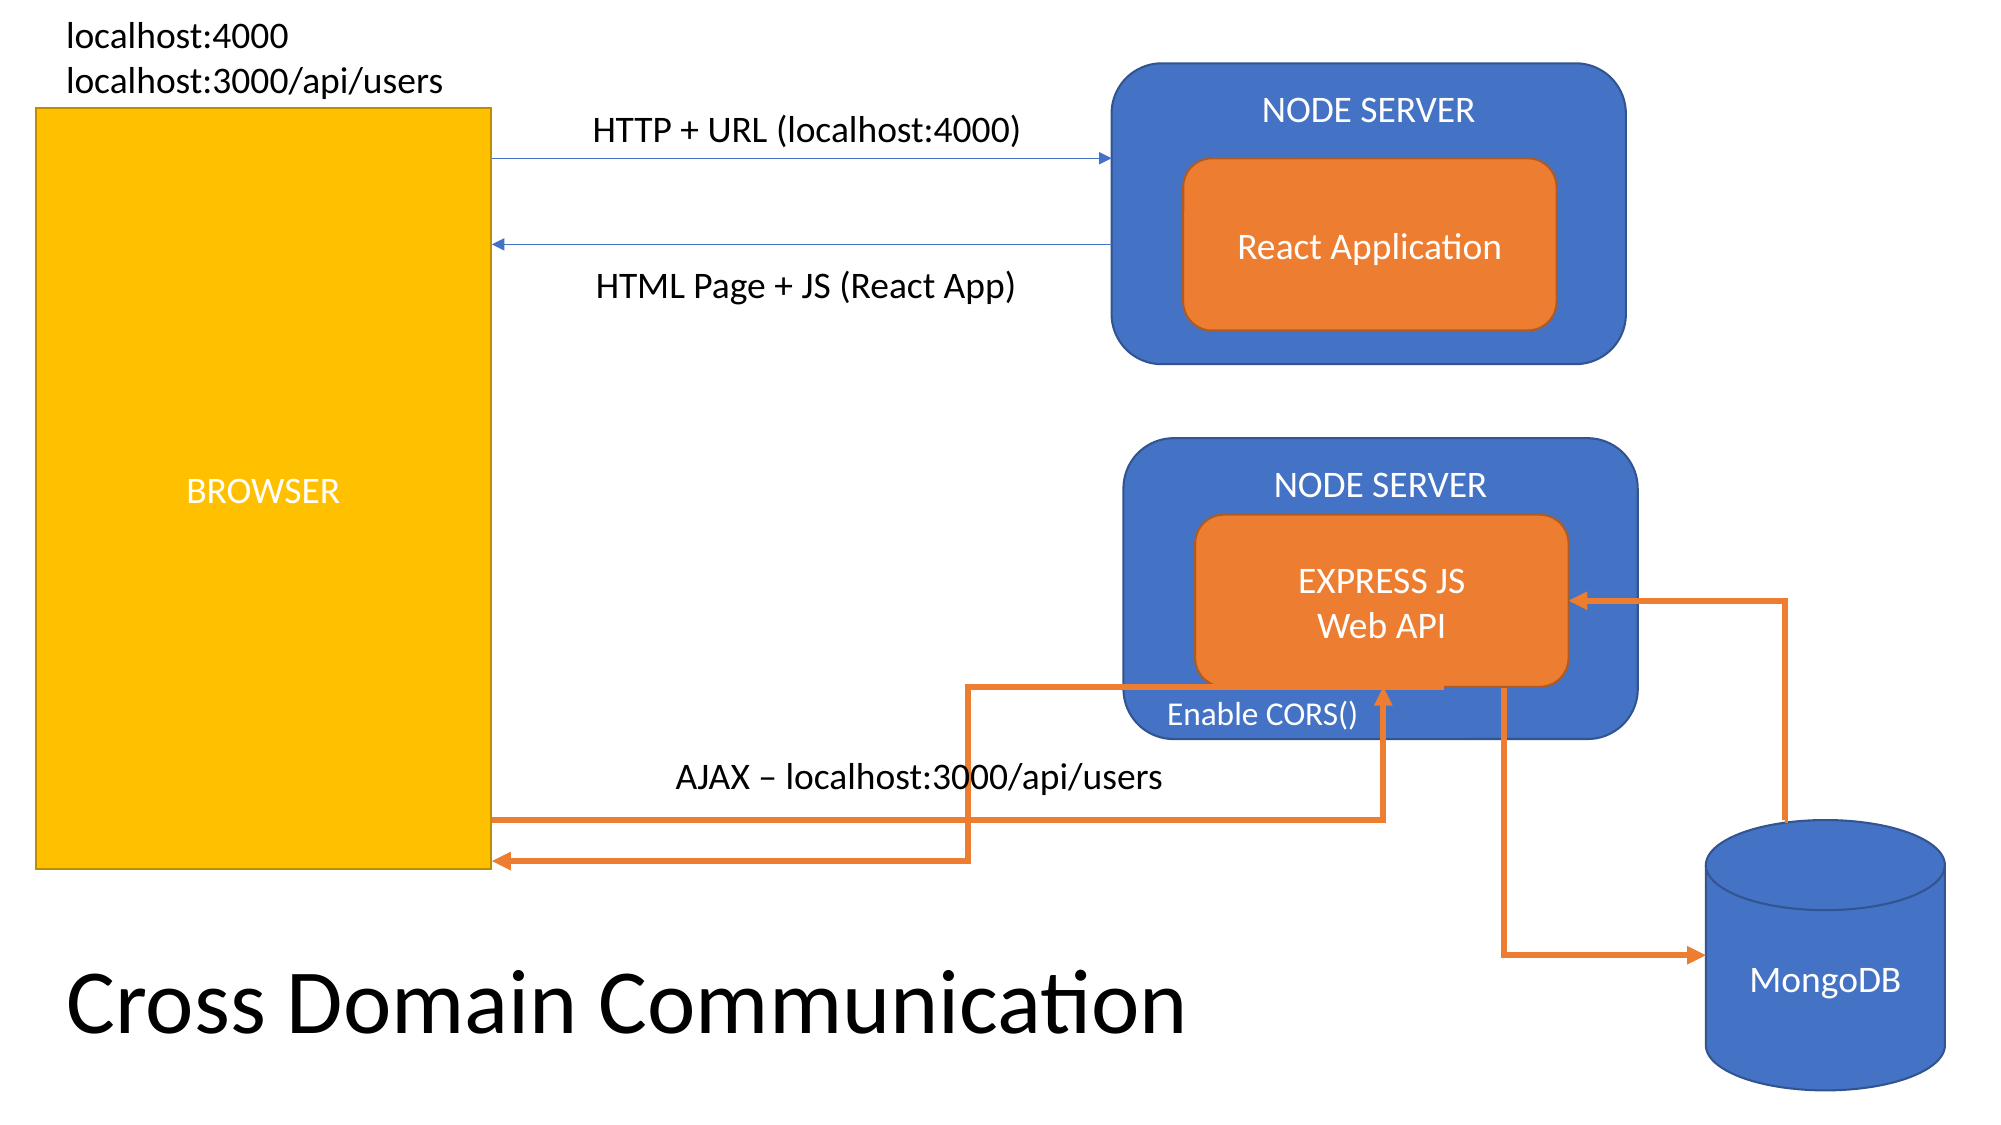

localhost:4000
localhost:3000/api/users
NODE SERVER
HTTP + URL (localhost:4000)
BROWSER
React Application
HTML Page + JS (React App)
NODE SERVER
EXPRESS JS
Web API
Enable CORS()
AJAX – localhost:3000/api/users
MongoDB
# Cross Domain Communication